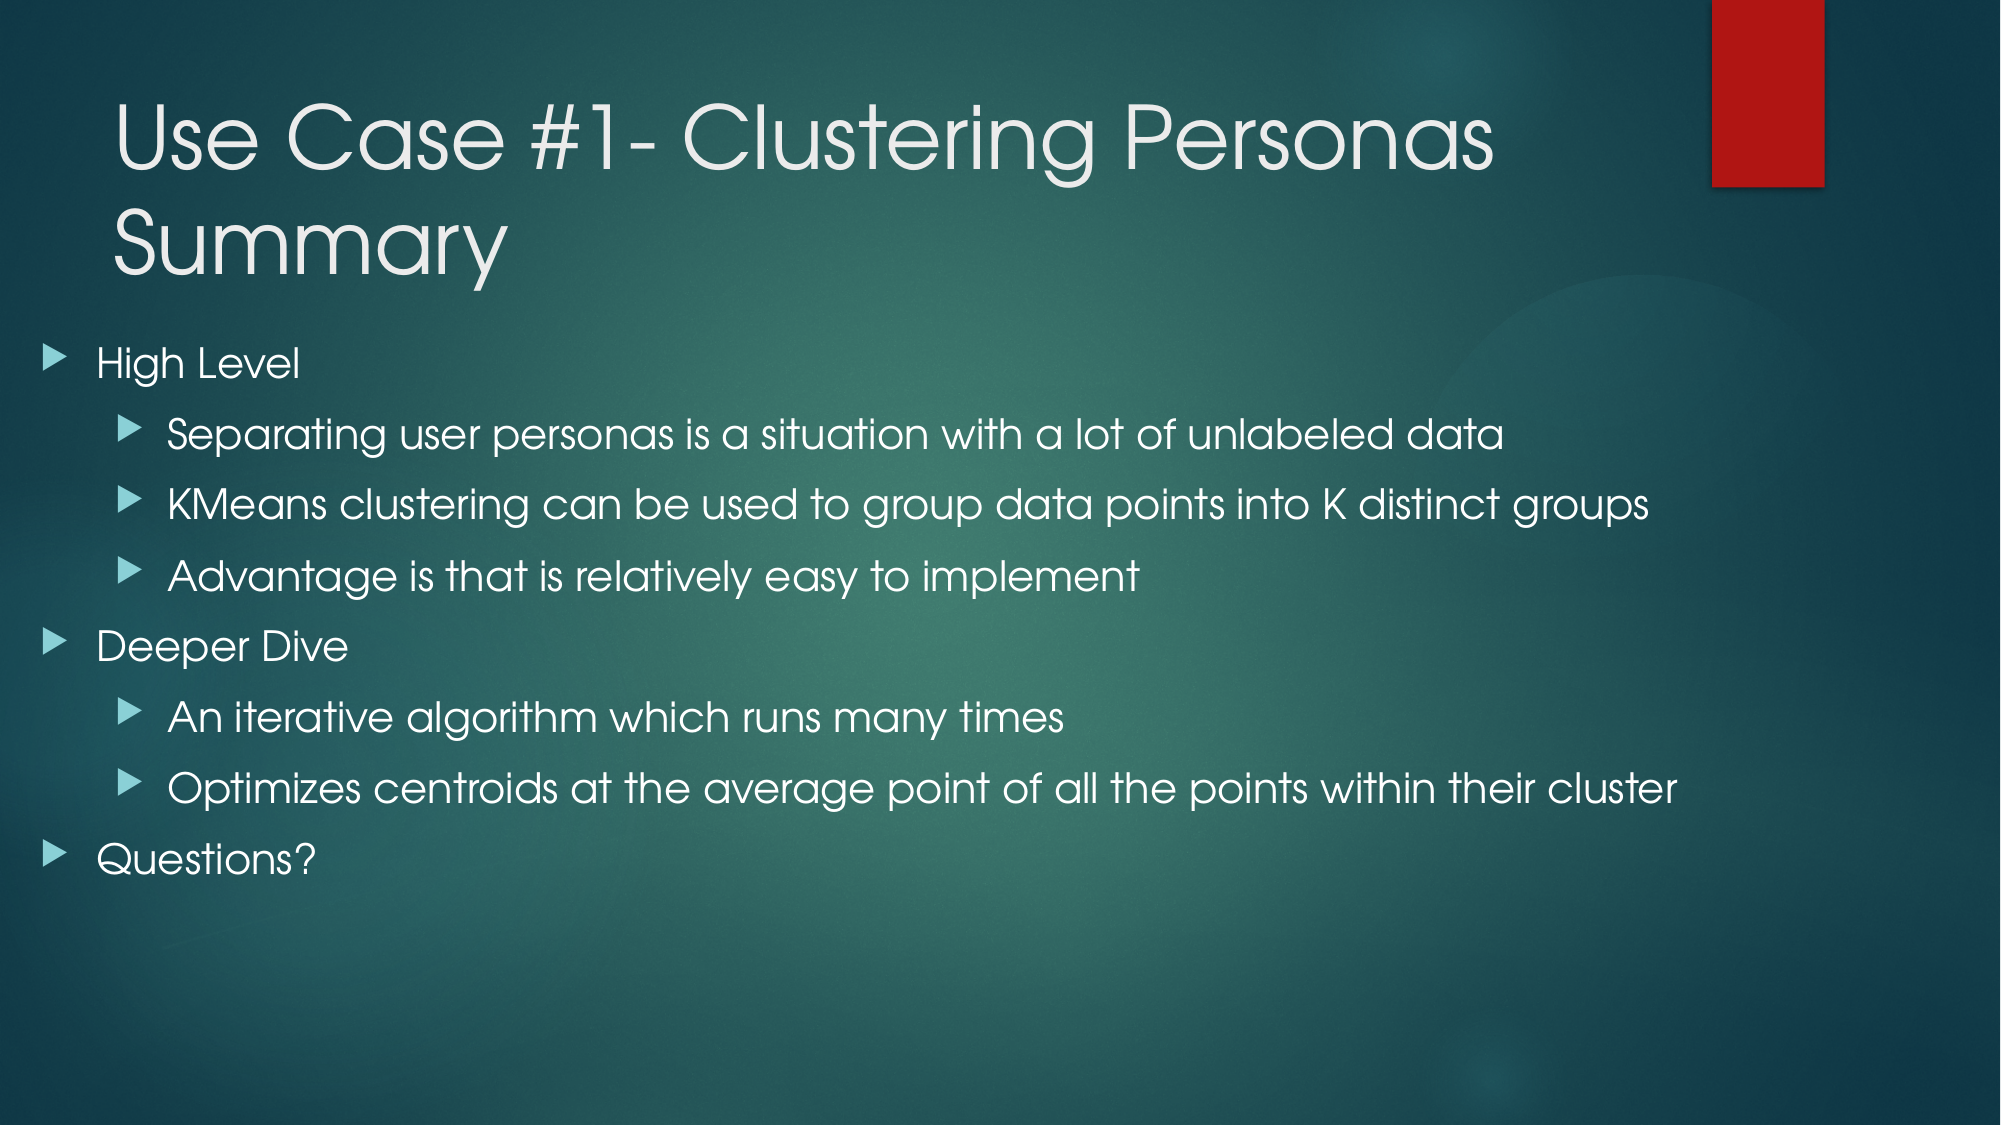

# Use Case #1- Clustering Personas Summary
High Level
Separating user personas is a situation with a lot of unlabeled data
KMeans clustering can be used to group data points into K distinct groups
Advantage is that is relatively easy to implement
Deeper Dive
An iterative algorithm which runs many times
Optimizes centroids at the average point of all the points within their cluster
Questions?